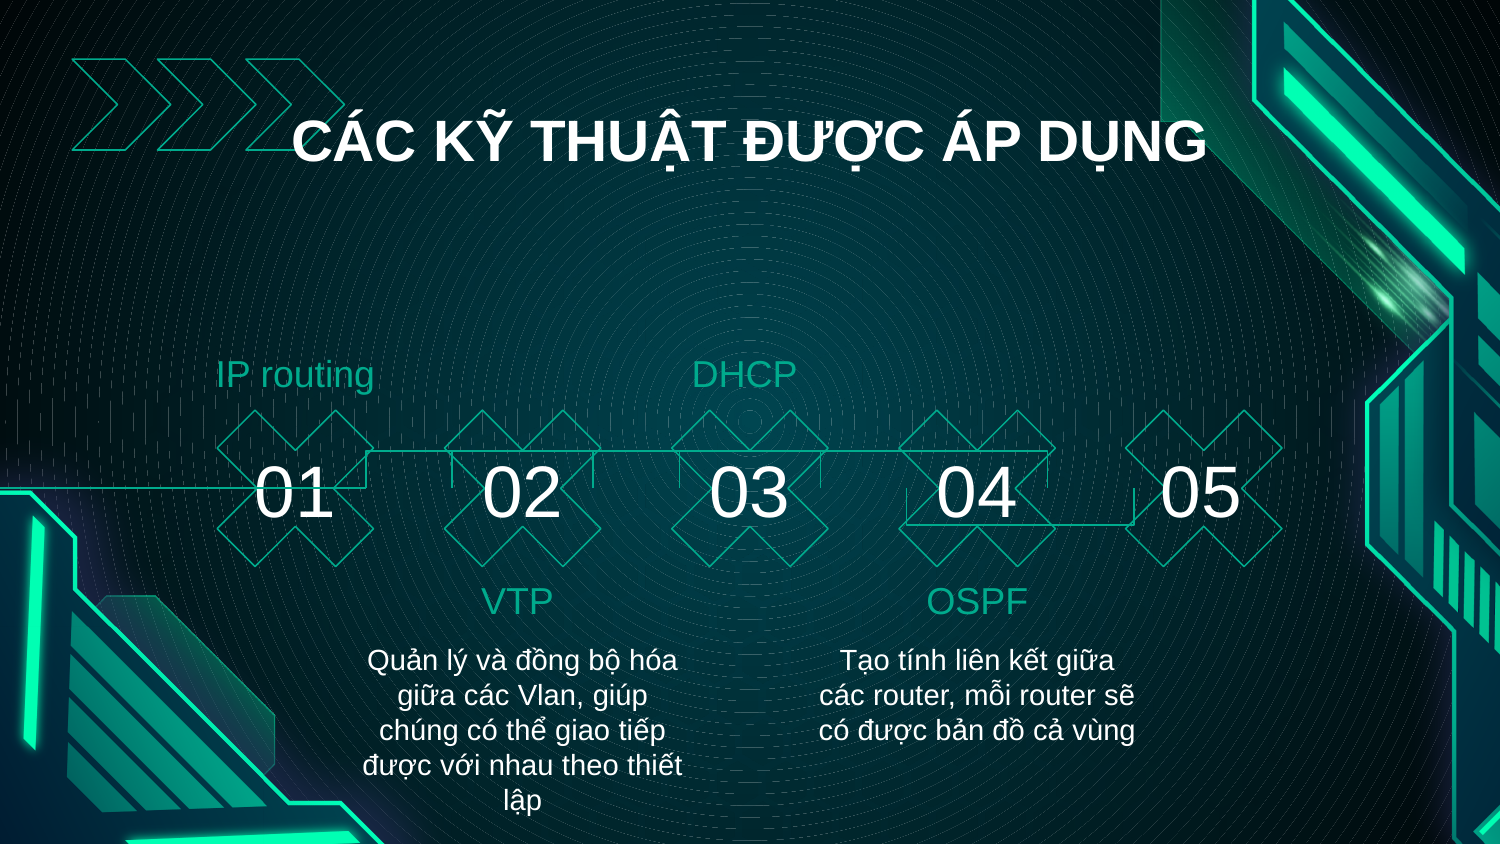

# CÁC KỸ THUẬT ĐƯỢC ÁP DỤNG
IP routing
DHCP

05
02
03
04
01
VTP
OSPF
Tạo tính liên kết giữa các router, mỗi router sẽ có được bản đồ cả vùng
Quản lý và đồng bộ hóa giữa các Vlan, giúp chúng có thể giao tiếp được với nhau theo thiết lập